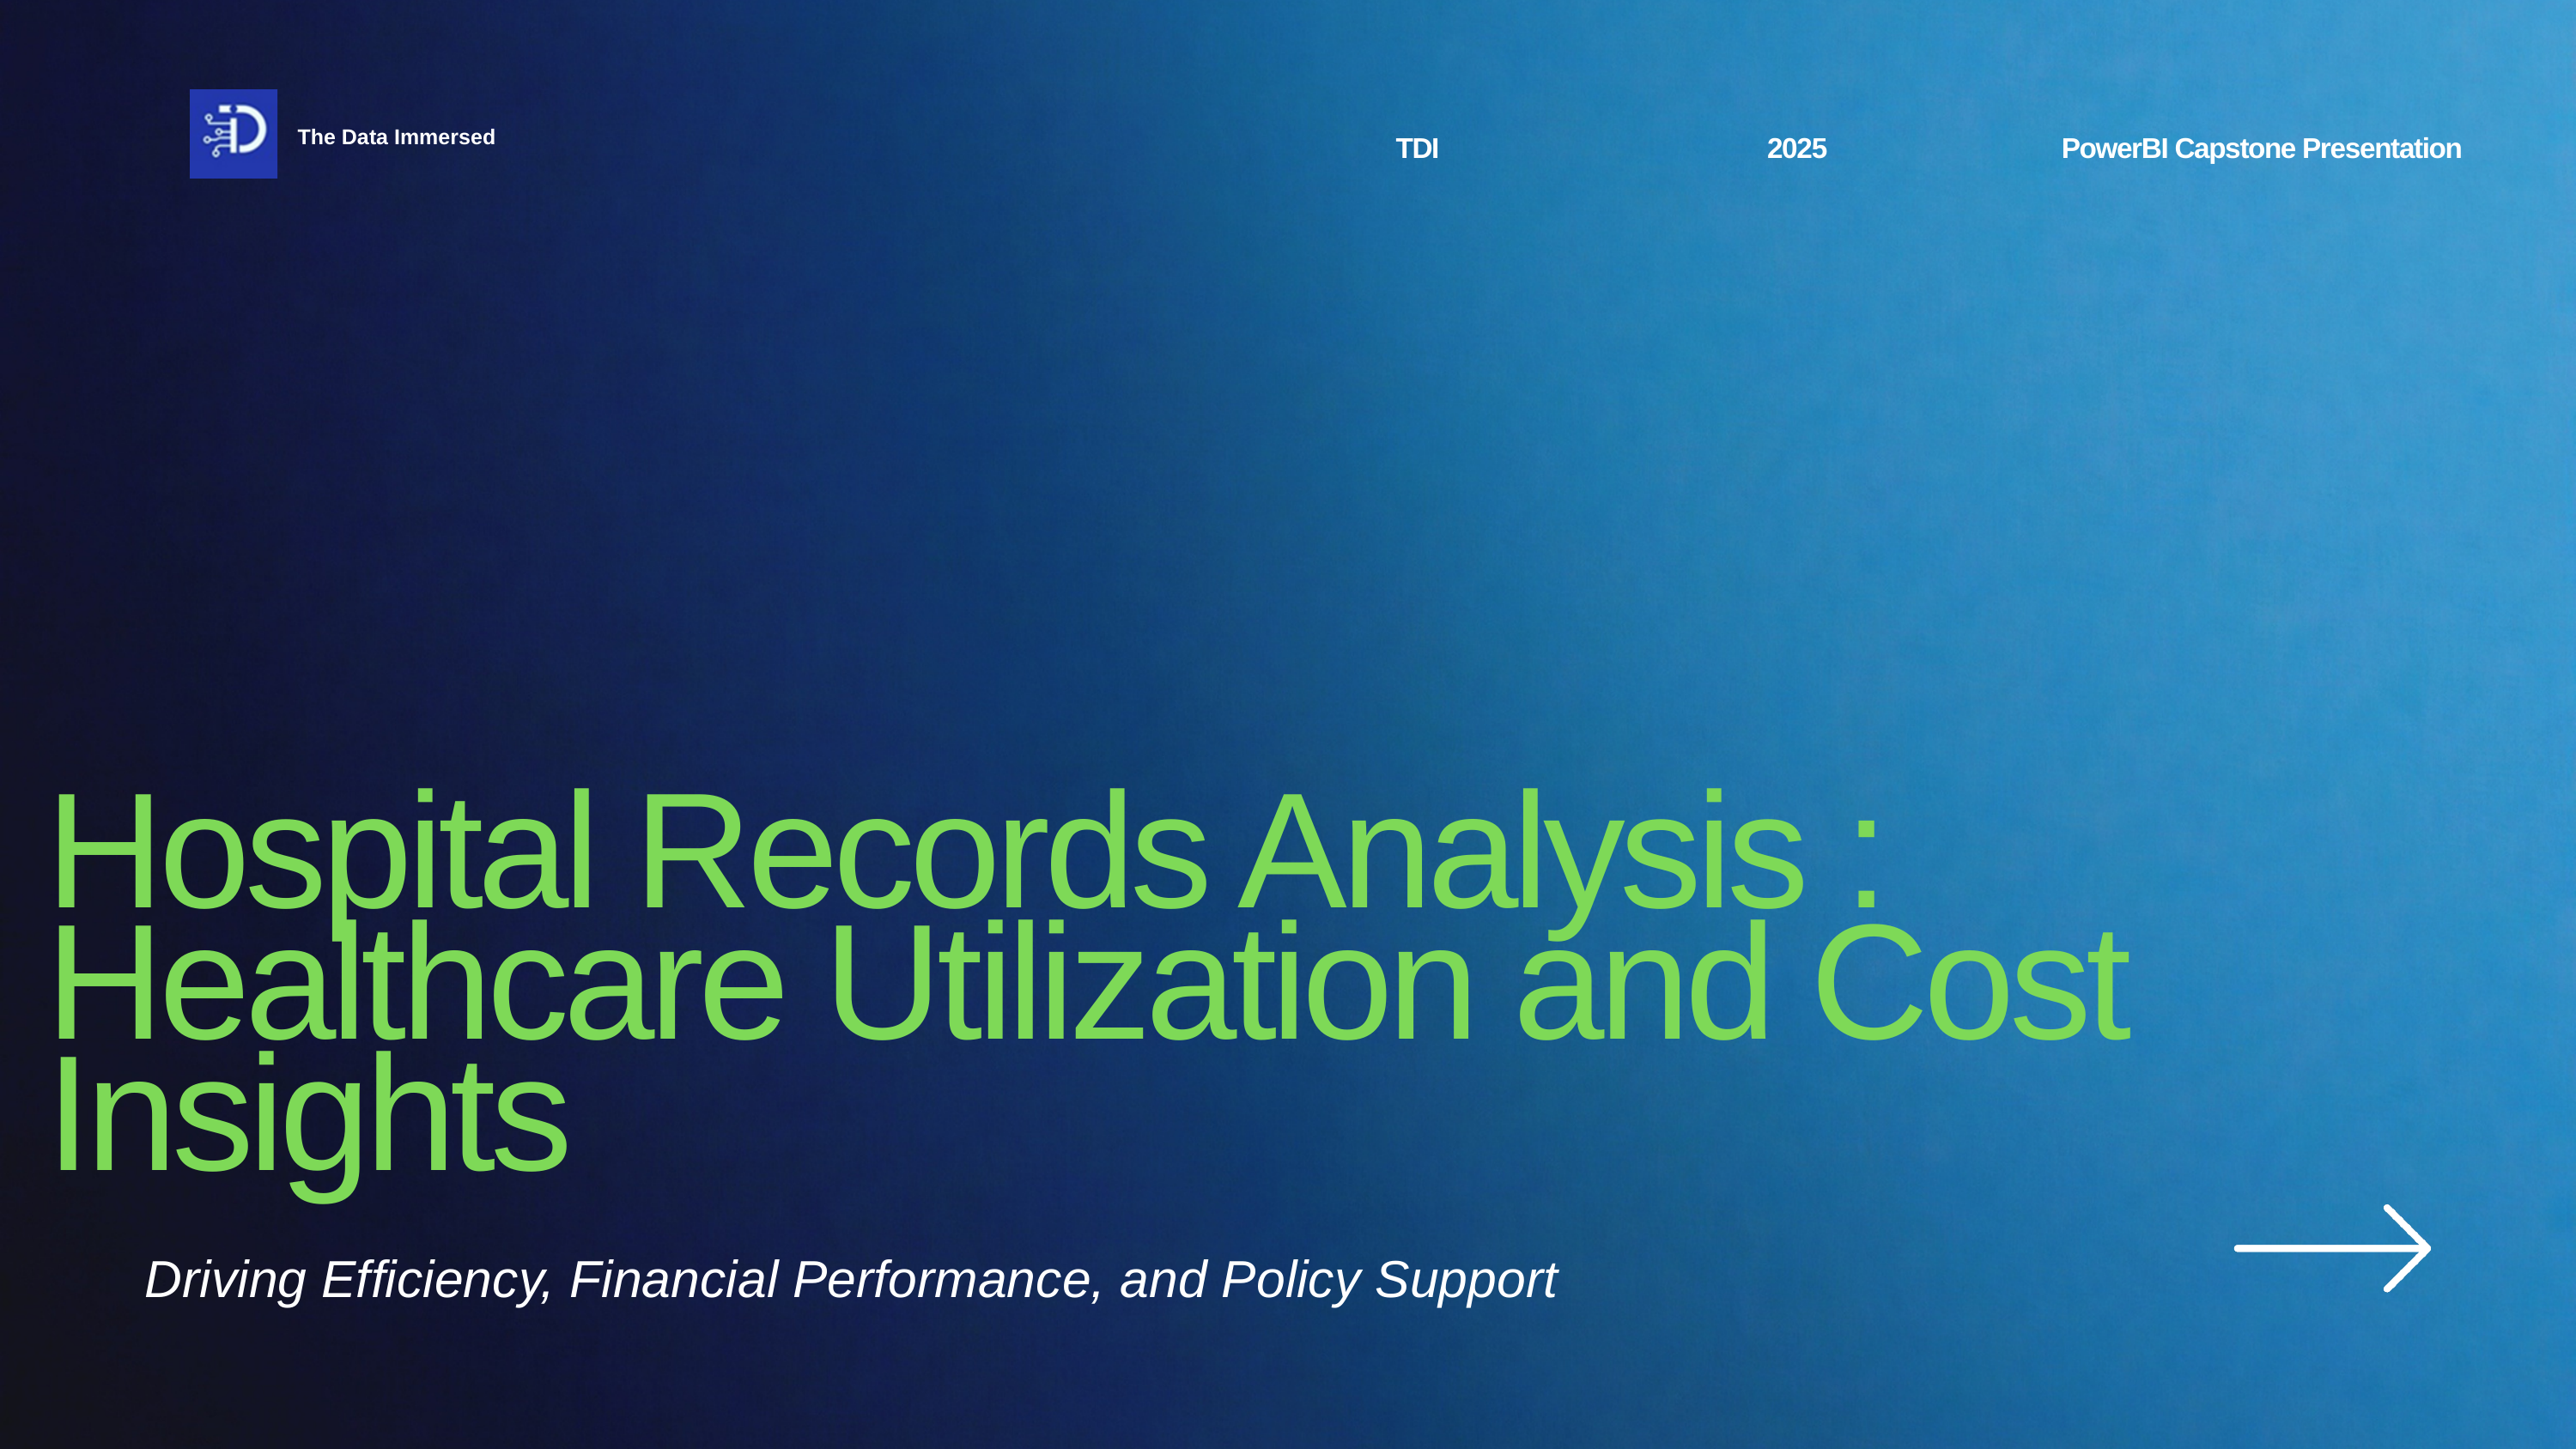

The Data Immersed
TDI
PowerBI Capstone Presentation
2025
Hospital Records Analysis : Healthcare Utilization and Cost Insights

Driving Efficiency, Financial Performance, and Policy Support